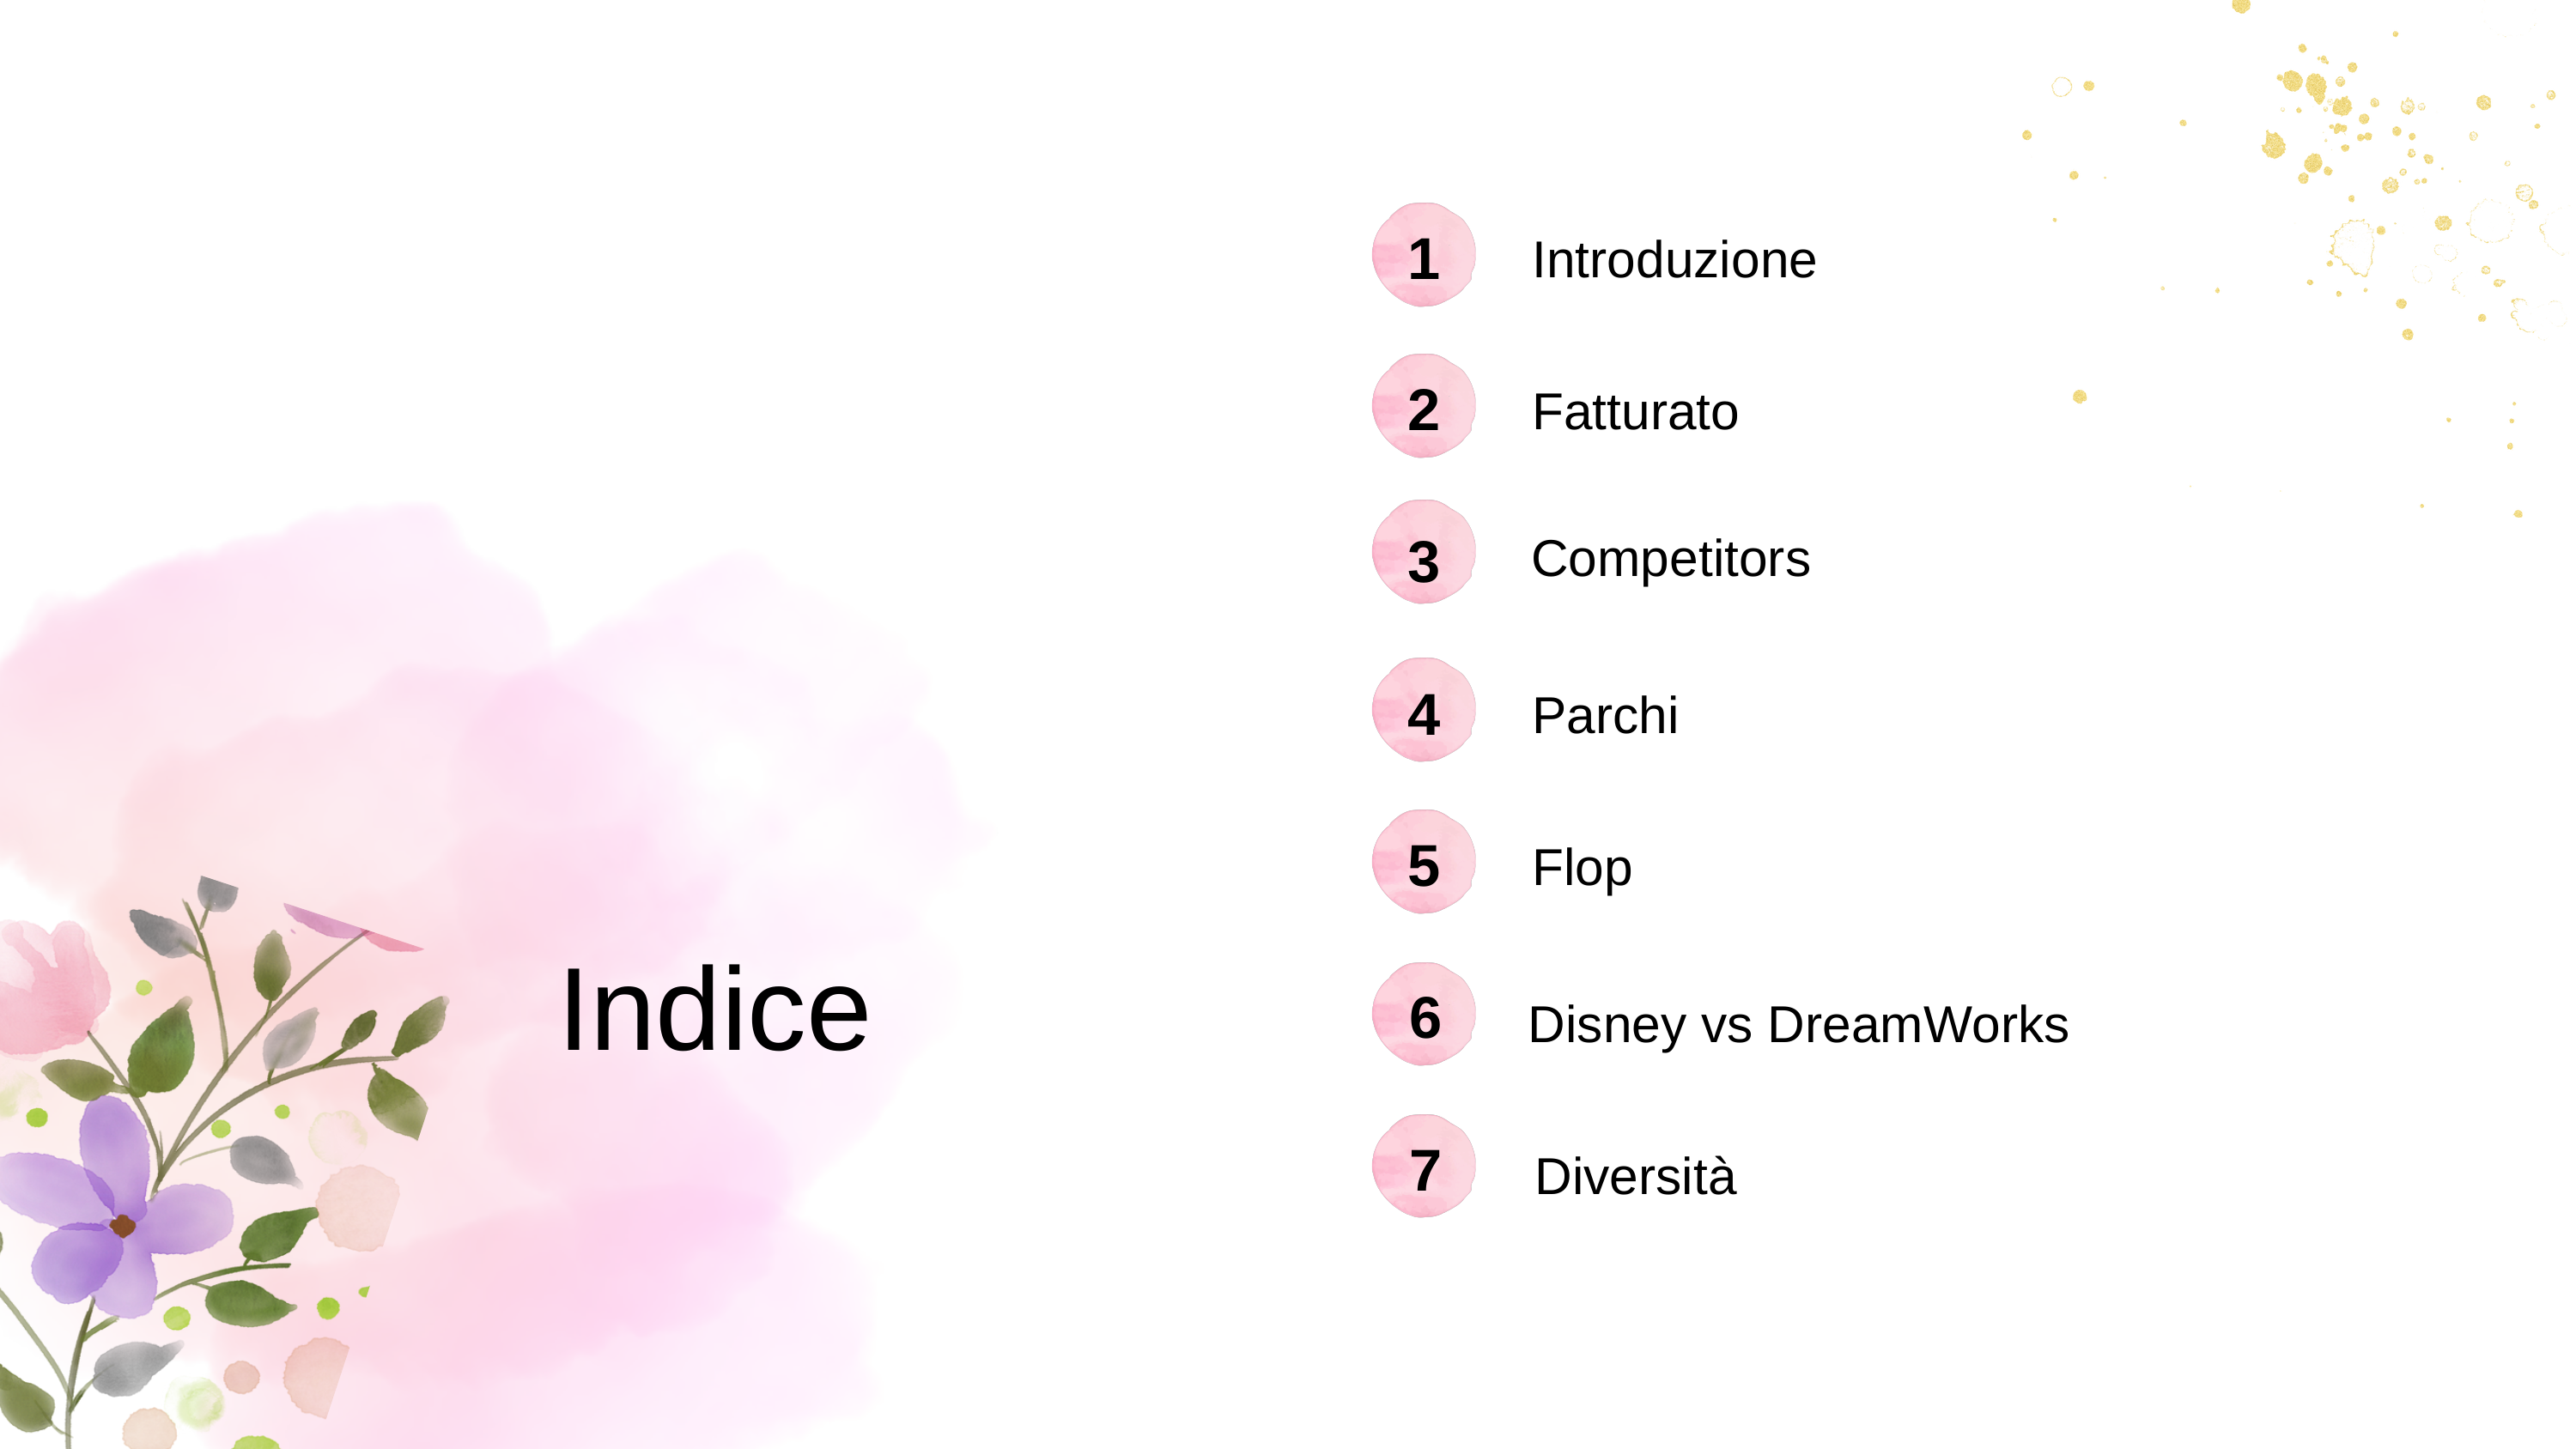

1
Introduzione

2
Fatturato

Competitors
3

4
Parchi

Flop
5
Indice

6
Disney vs DreamWorks

7
Diversità